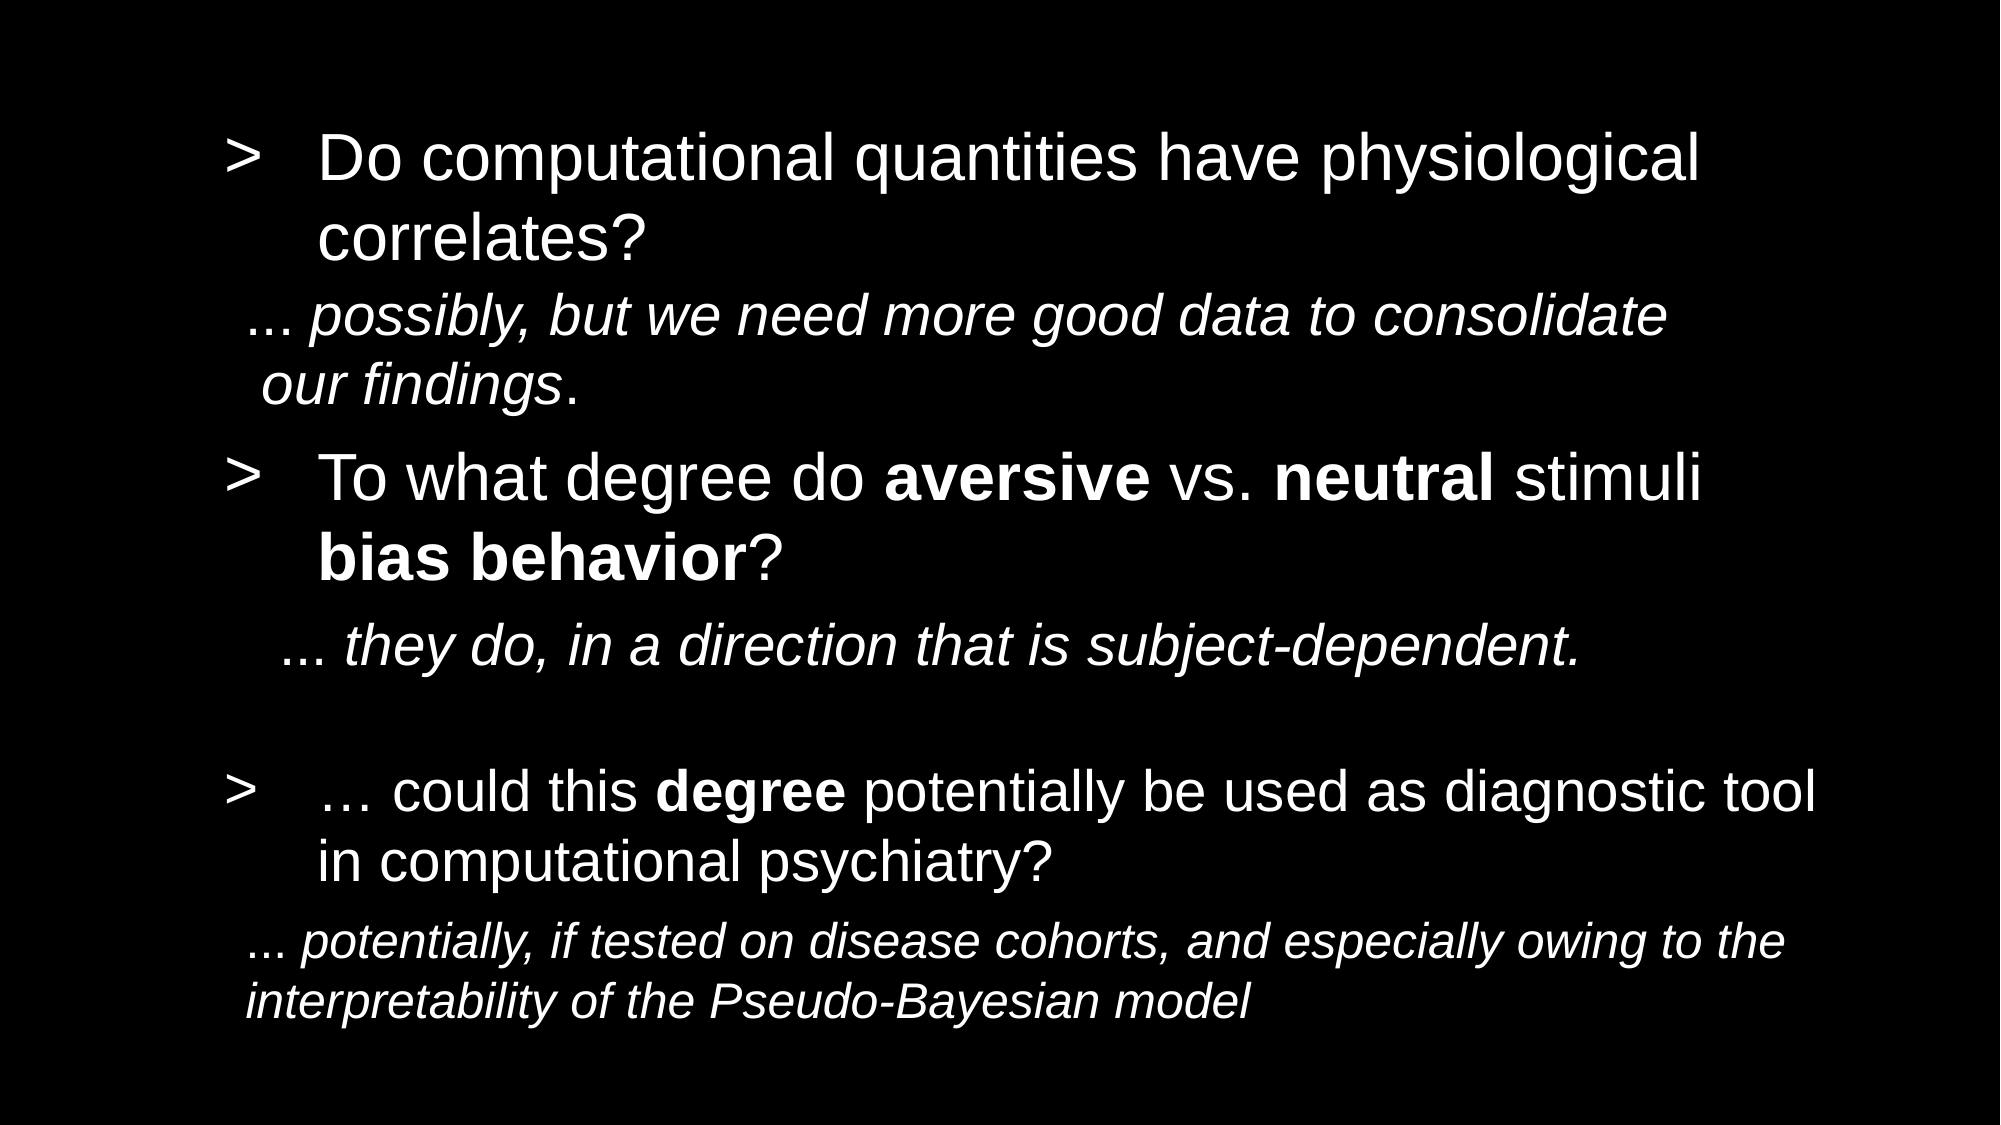

Do computational quantities have physiological correlates?

To what degree do aversive vs. neutral stimuli bias behavior?

… could this degree potentially be used as diagnostic tool in computational psychiatry?

... possibly, but we need more good data to consolidate
 our findings.
... they do, in a direction that is subject-dependent.
... potentially, if tested on disease cohorts, and especially owing to the
interpretability of the Pseudo-Bayesian model